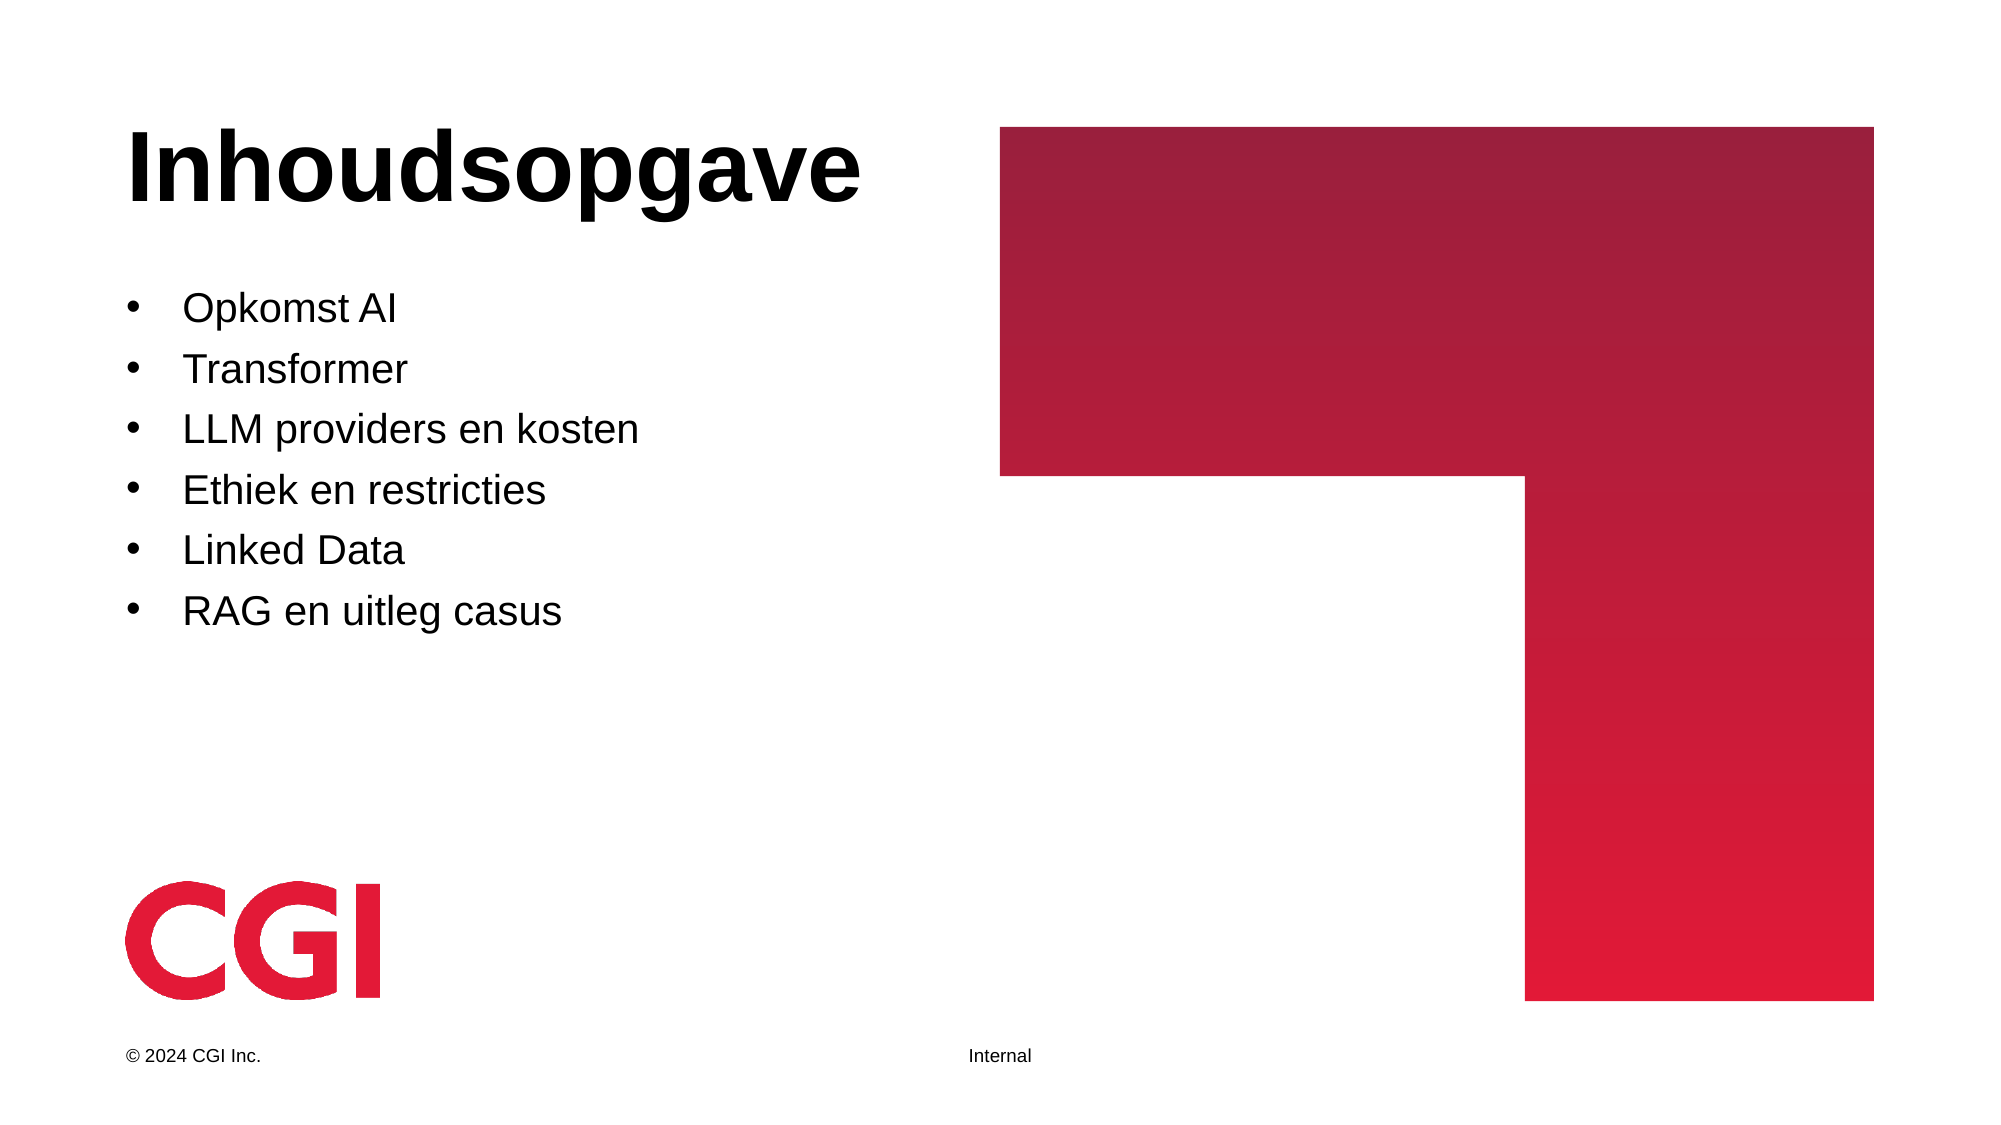

# Inhoudsopgave
Opkomst AI
Transformer
LLM providers en kosten
Ethiek en restricties
Linked Data
RAG en uitleg casus